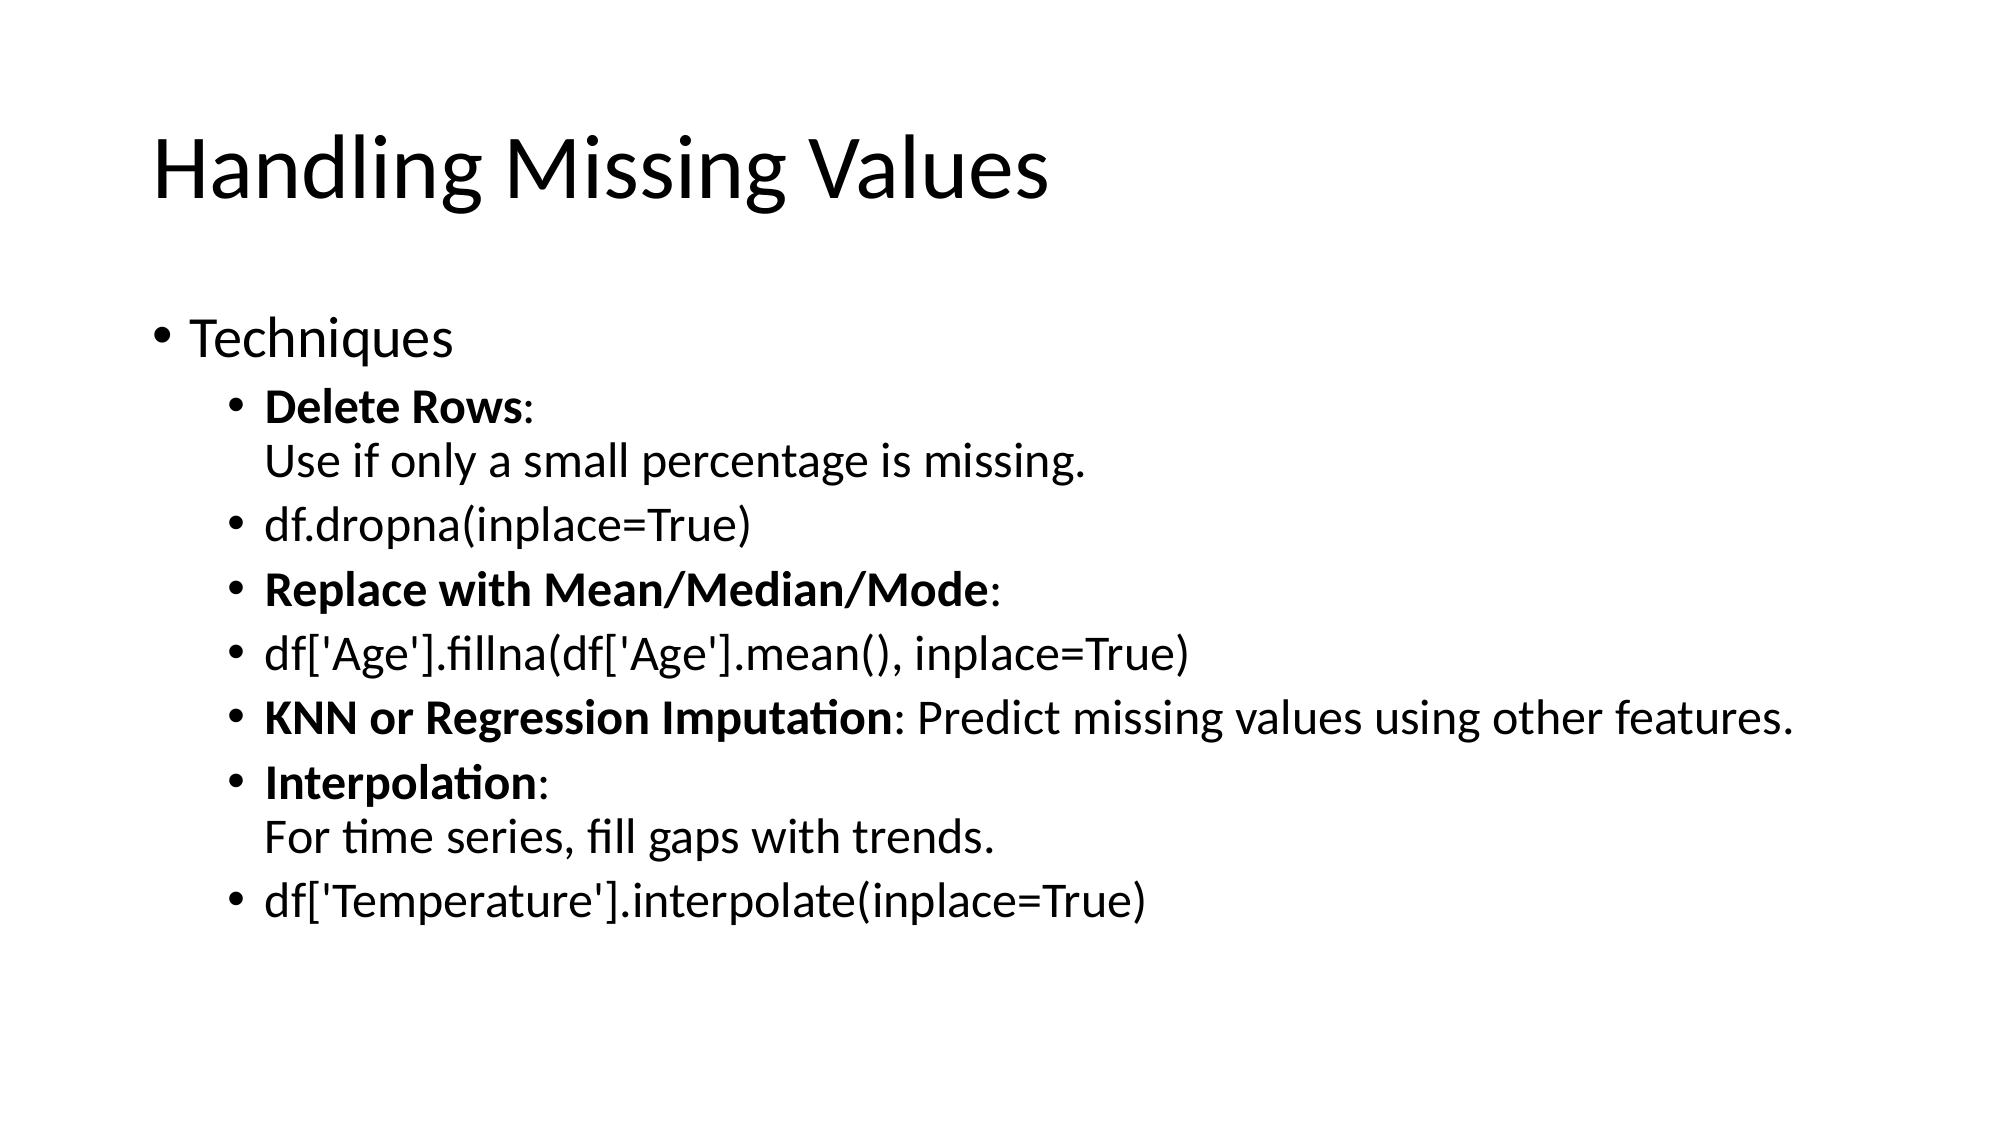

# Handling Missing Values
Techniques
Delete Rows:
Use if only a small percentage is missing.
df.dropna(inplace=True)
Replace with Mean/Median/Mode:
df['Age'].fillna(df['Age'].mean(), inplace=True)
KNN or Regression Imputation: Predict missing values using other features.
Interpolation:
For time series, fill gaps with trends.
df['Temperature'].interpolate(inplace=True)